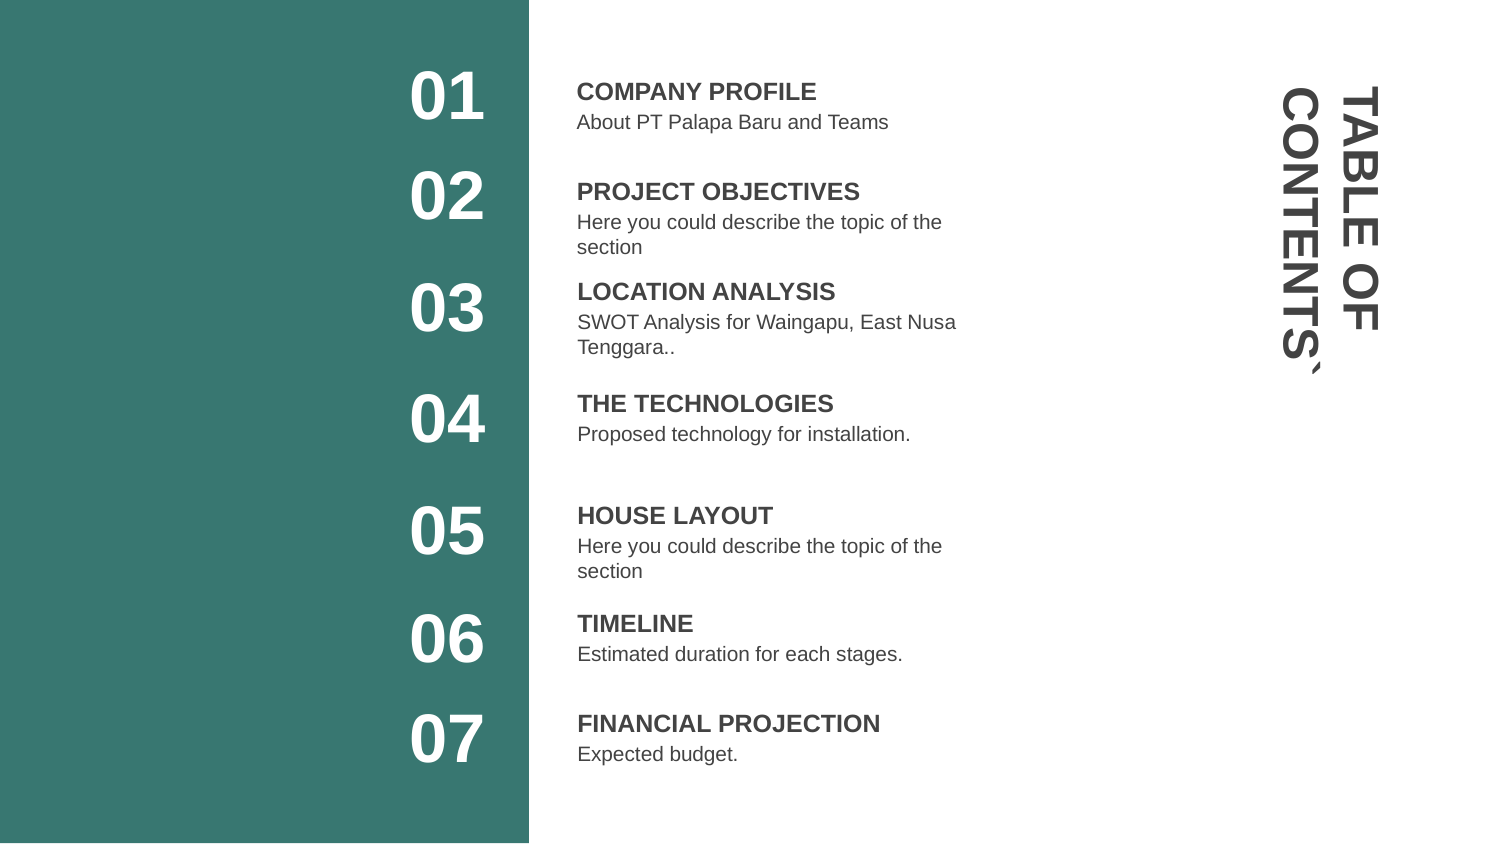

# COMPANY PROFILE
01
About PT Palapa Baru and Teams
PROJECT OBJECTIVES
02

Here you could describe the topic of the section
LOCATION ANALYSIS
03
TABLE OF CONTENTS`
SWOT Analysis for Waingapu, East Nusa Tenggara..
04
THE TECHNOLOGIES
Proposed technology for installation.
05
HOUSE LAYOUT
Here you could describe the topic of the section
TIMELINE
06
Estimated duration for each stages.
07
FINANCIAL PROJECTION
Expected budget.